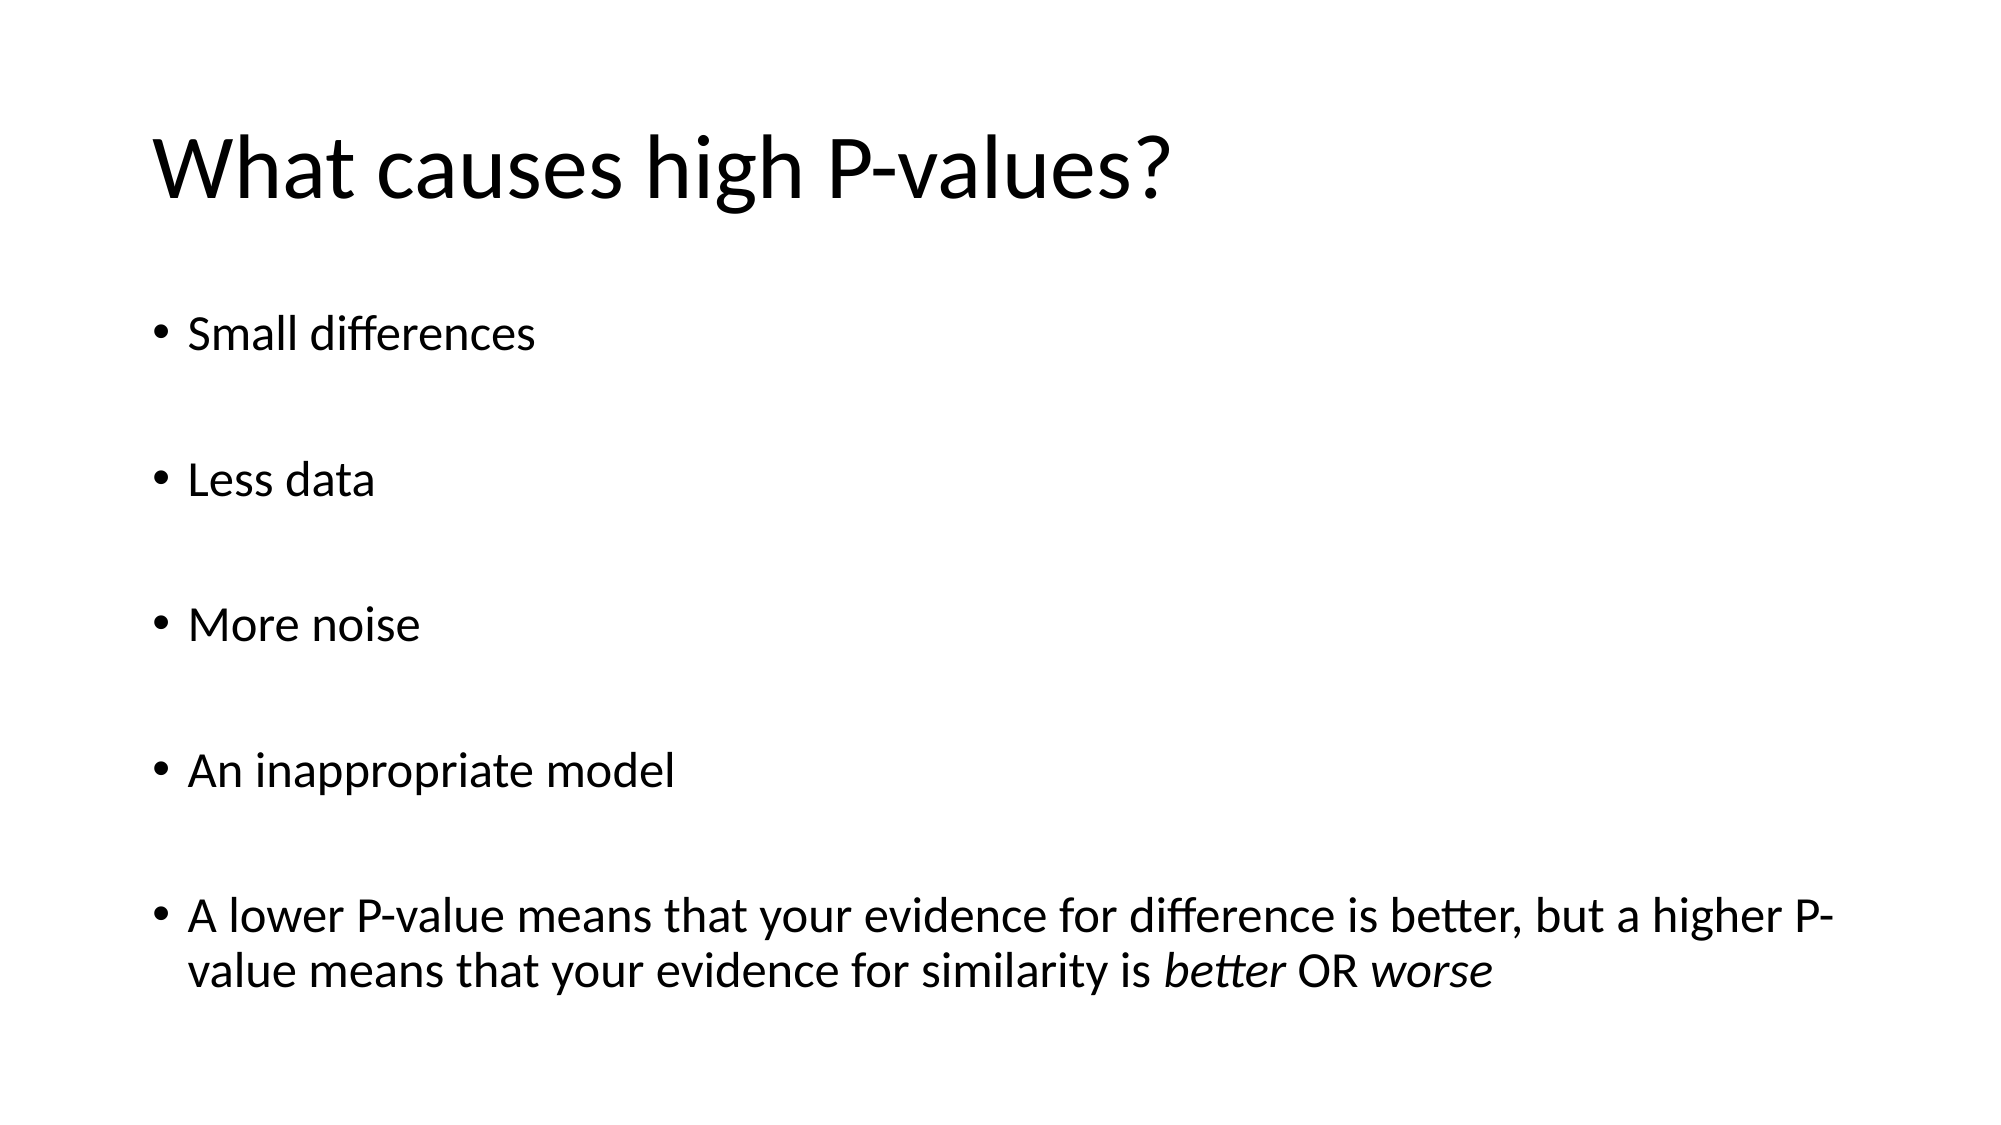

# What causes high P-values?
Small differences

Less data

More noise

An inappropriate model

A lower P-value means that your evidence for difference is better, but a higher P-value means that your evidence for similarity is better OR worse